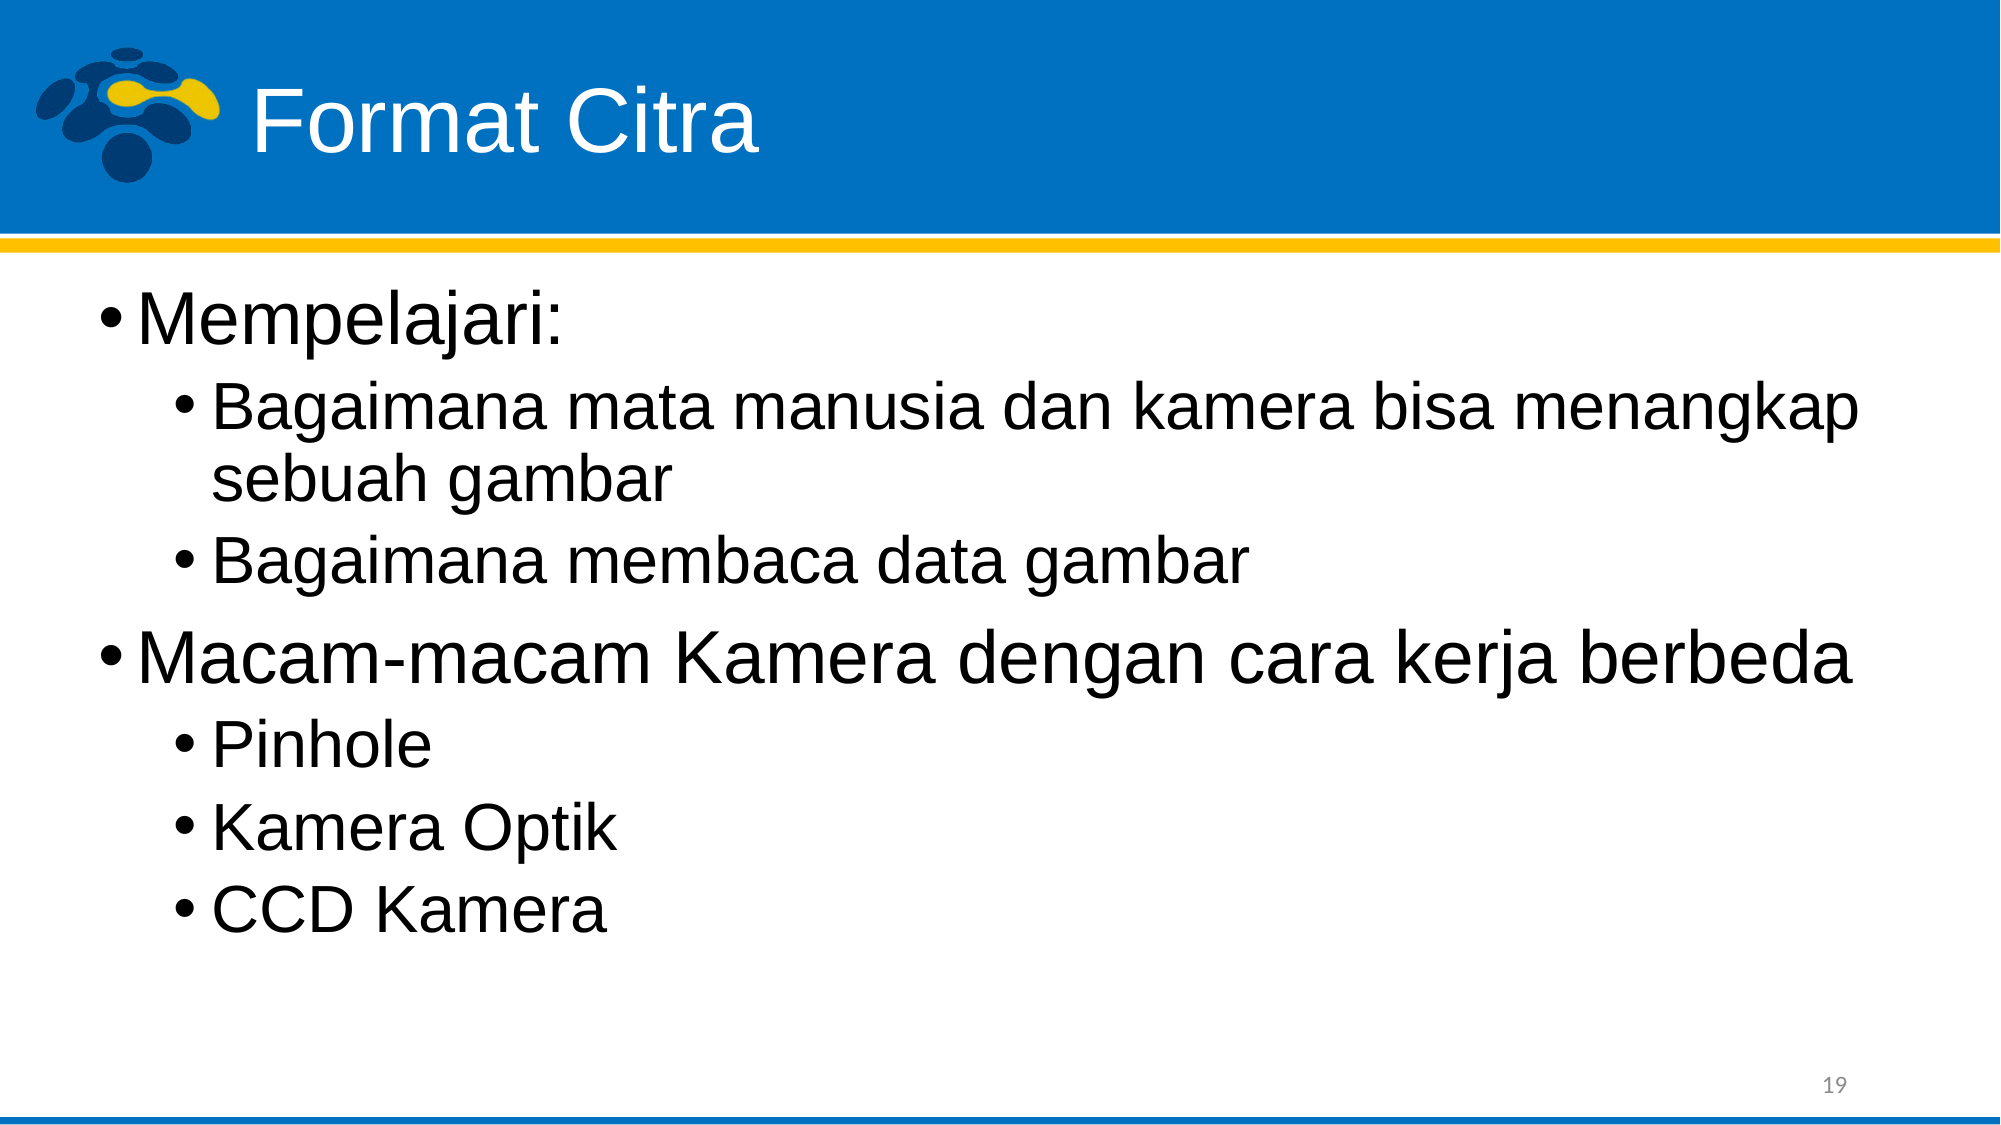

# Format Citra
Mempelajari:
Bagaimana mata manusia dan kamera bisa menangkap sebuah gambar
Bagaimana membaca data gambar
Macam-macam Kamera dengan cara kerja berbeda
Pinhole
Kamera Optik
CCD Kamera
19